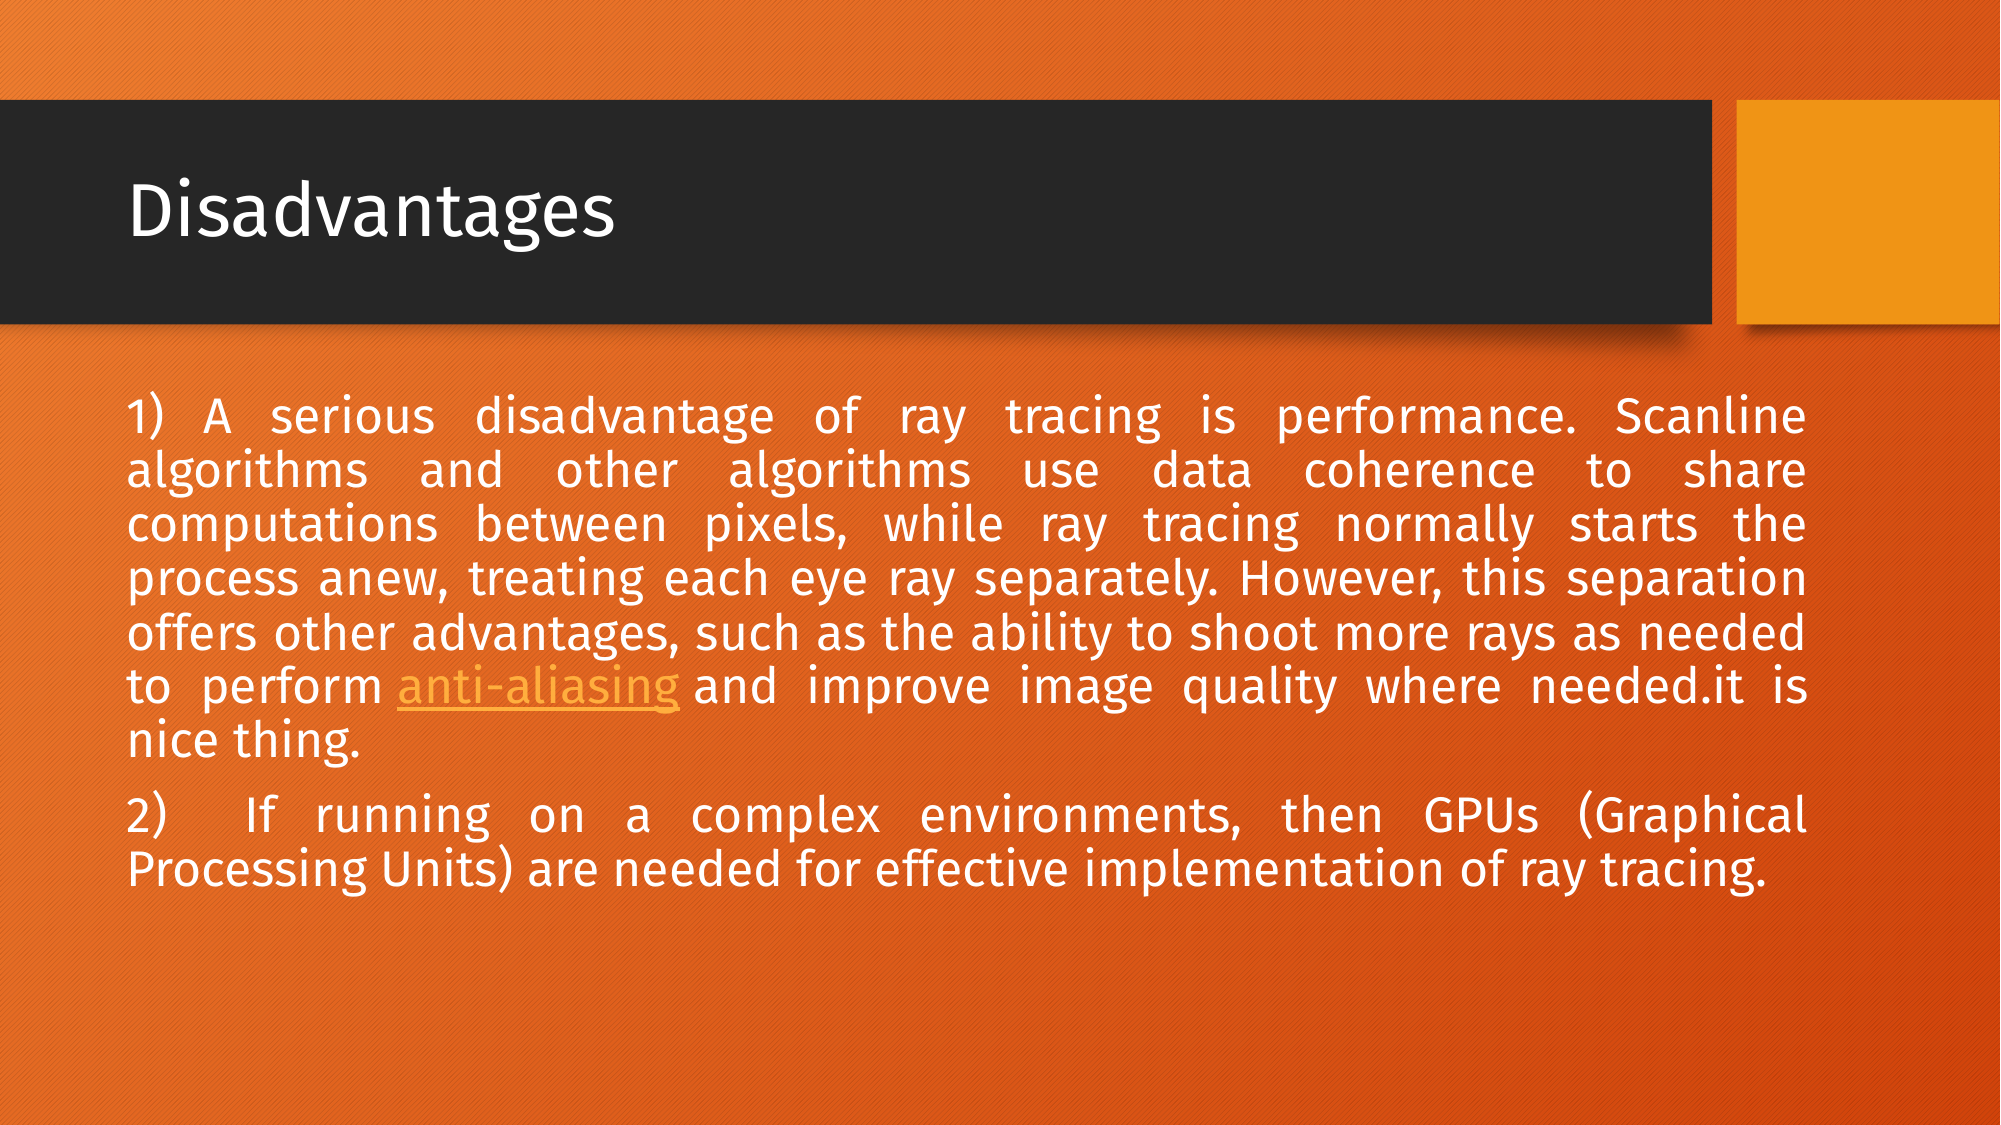

# Disadvantages
1) A serious disadvantage of ray tracing is performance. Scanline algorithms and other algorithms use data coherence to share computations between pixels, while ray tracing normally starts the process anew, treating each eye ray separately. However, this separation offers other advantages, such as the ability to shoot more rays as needed to perform anti-aliasing and improve image quality where needed.it is nice thing.
2)  If running on a complex environments, then GPUs (Graphical Processing Units) are needed for effective implementation of ray tracing.